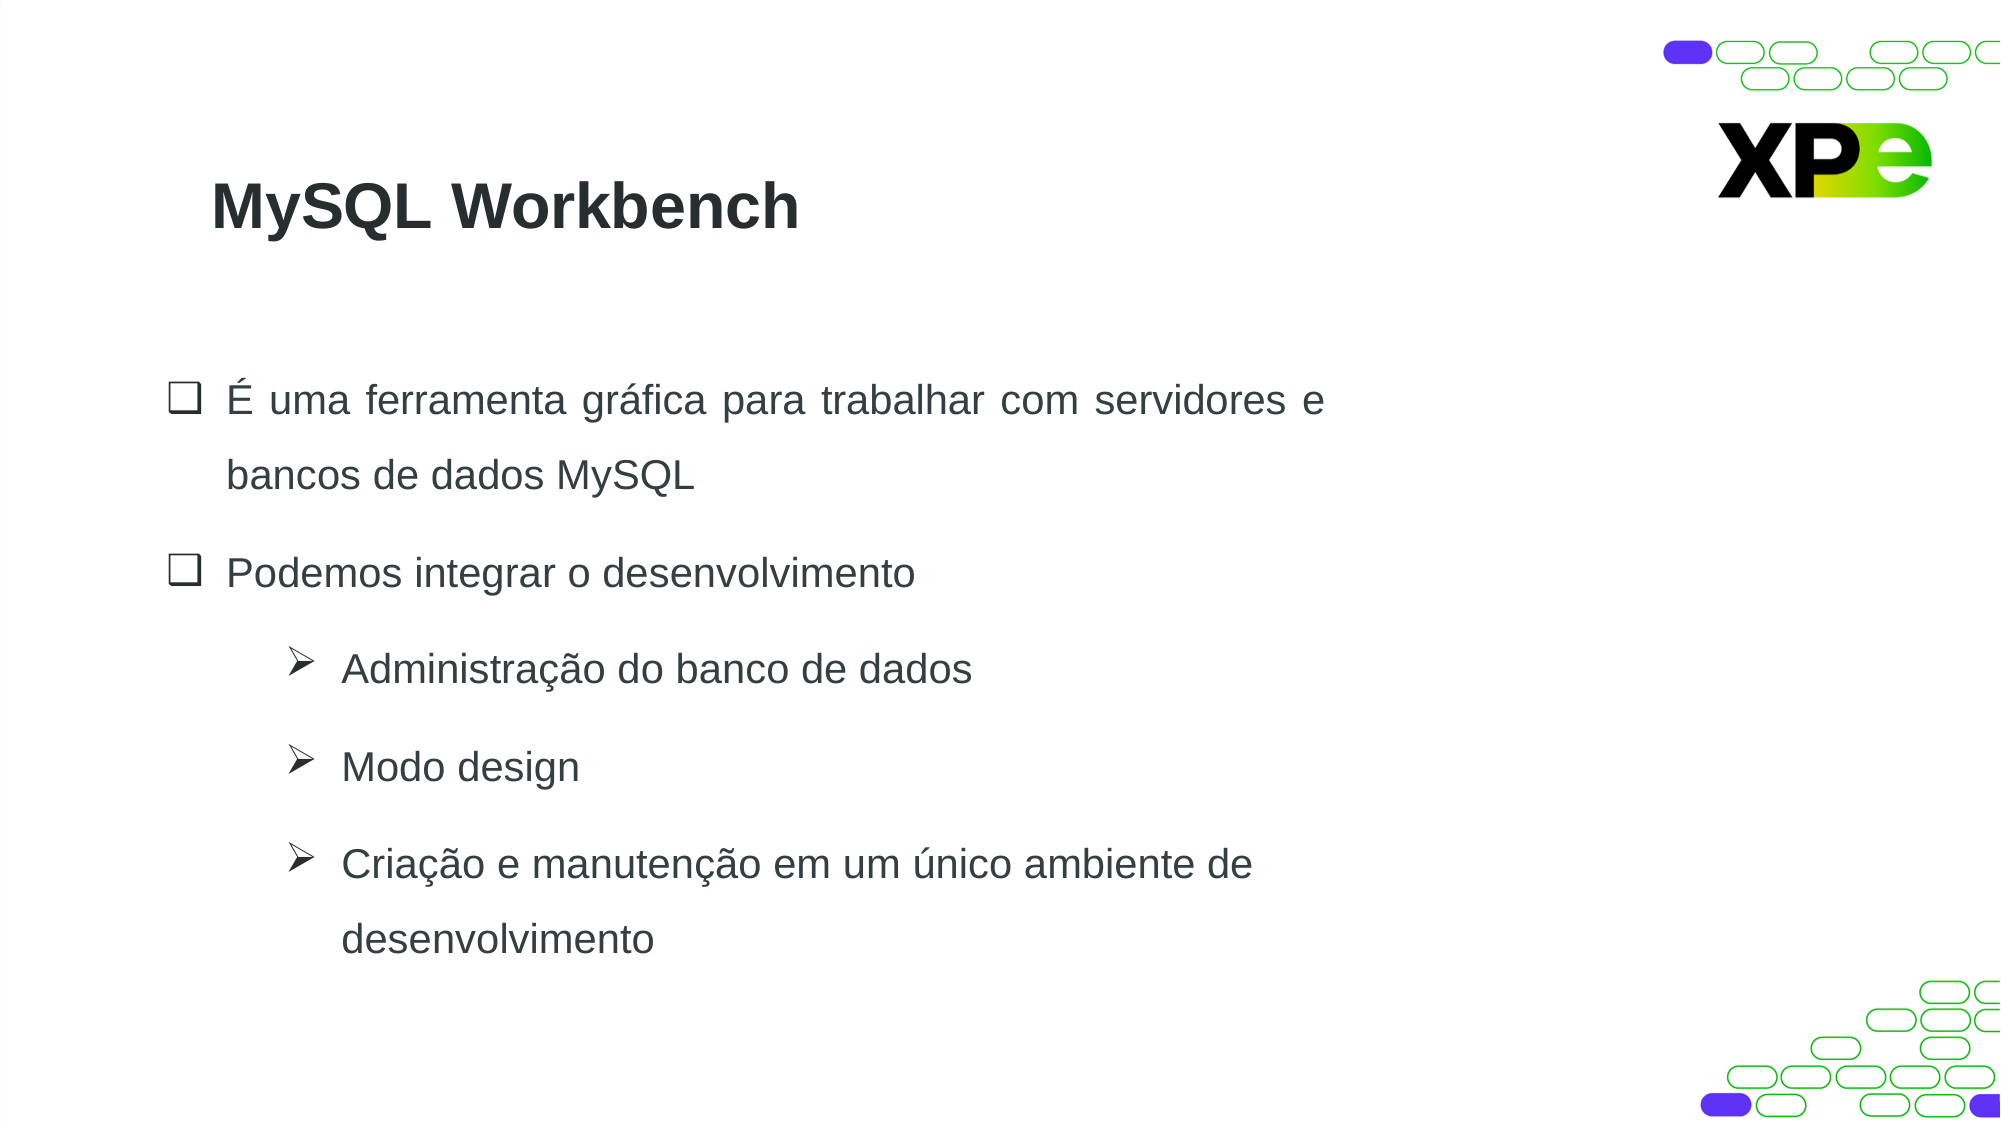

# MySQL Workbench
É uma ferramenta gráfica para trabalhar com servidores e
bancos de dados MySQL

Podemos integrar o desenvolvimento
Administração do banco de dados

Modo design

Criação e manutenção em um único ambiente de
desenvolvimento